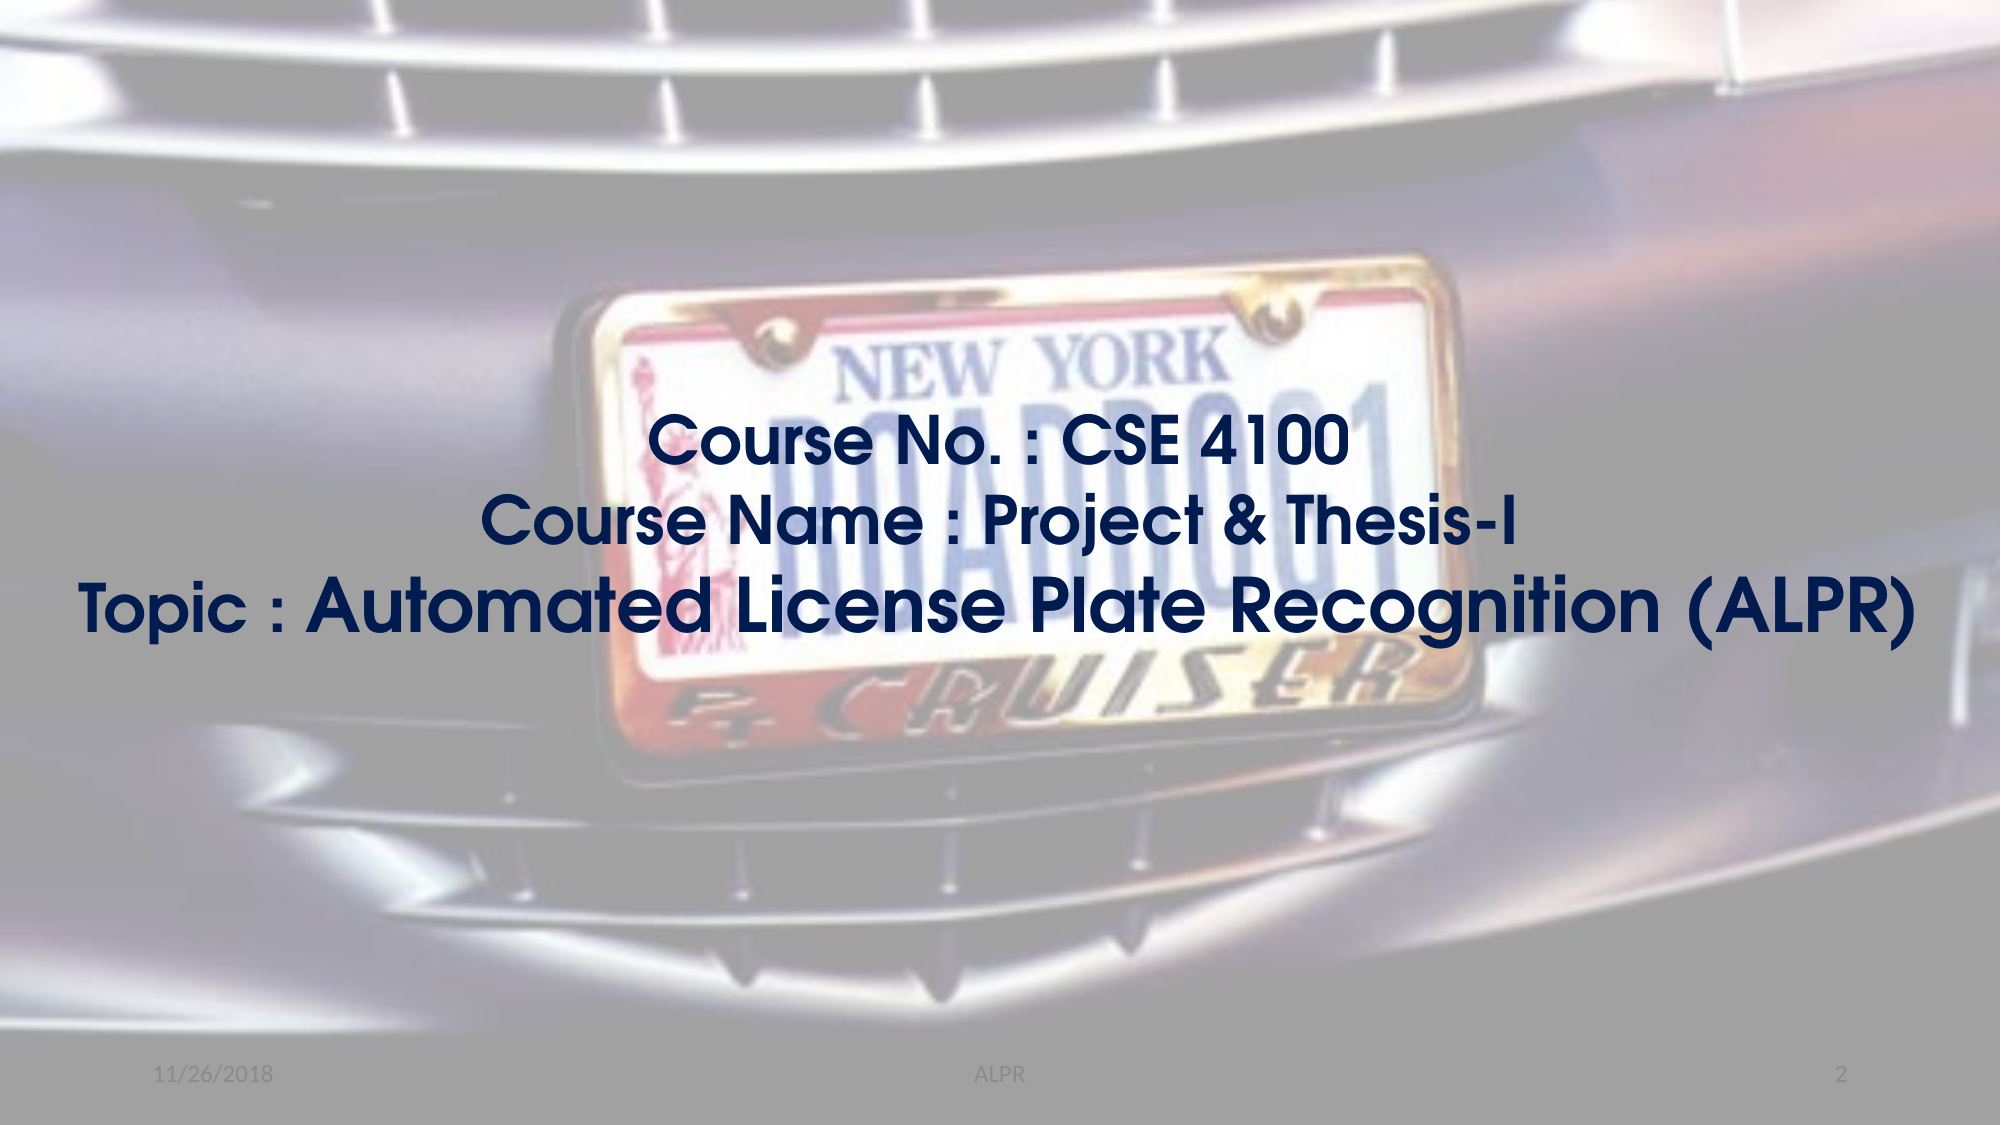

Course No. : CSE 4100
Course Name : Project & Thesis-I
Topic : Automated License Plate Recognition (ALPR)
11/26/2018
ALPR
2